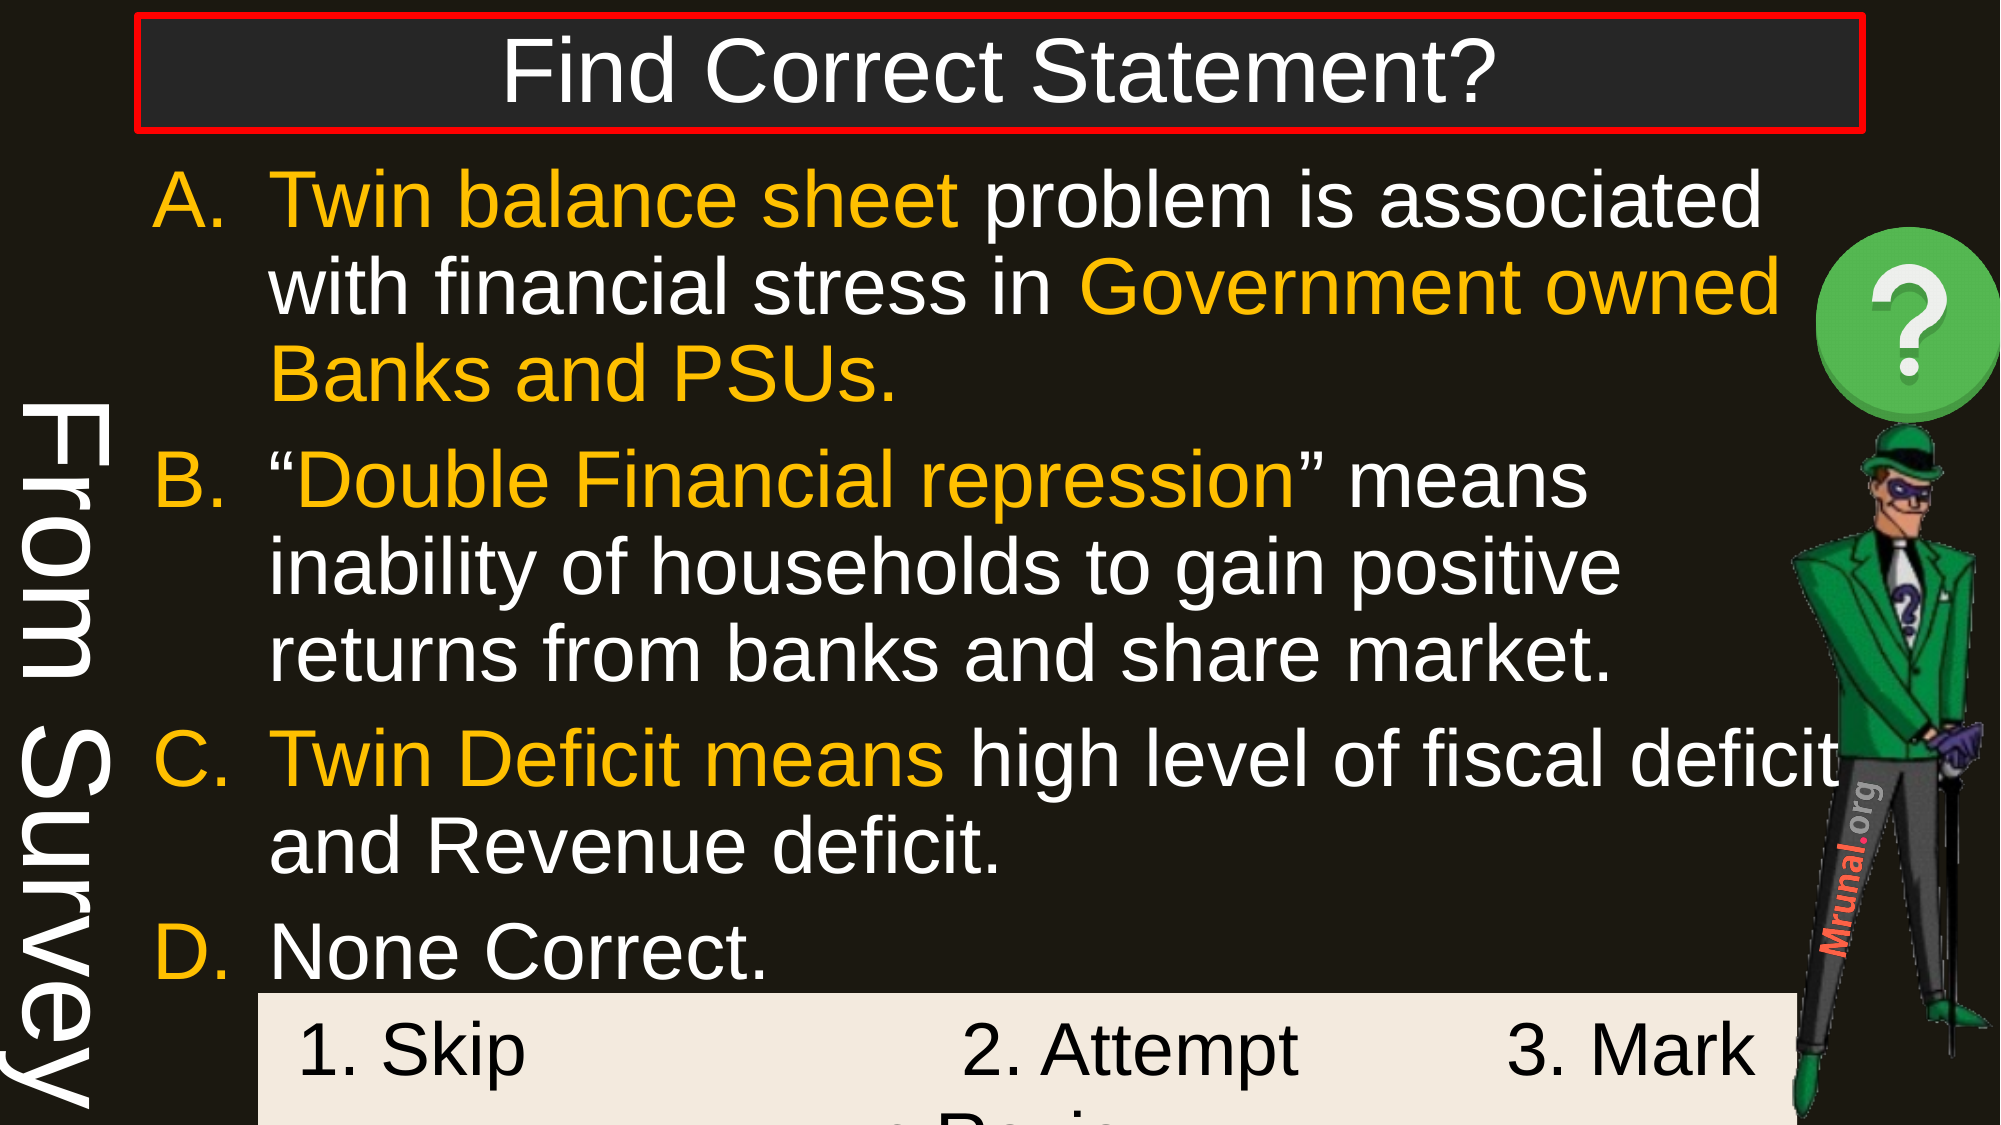

From Survey
# Find Correct Statement?
Twin balance sheet problem is associated with financial stress in Government owned Banks and PSUs.
“Double Financial repression” means inability of households to gain positive returns from banks and share market.
Twin Deficit means high level of fiscal deficit and Revenue deficit.
None Correct.